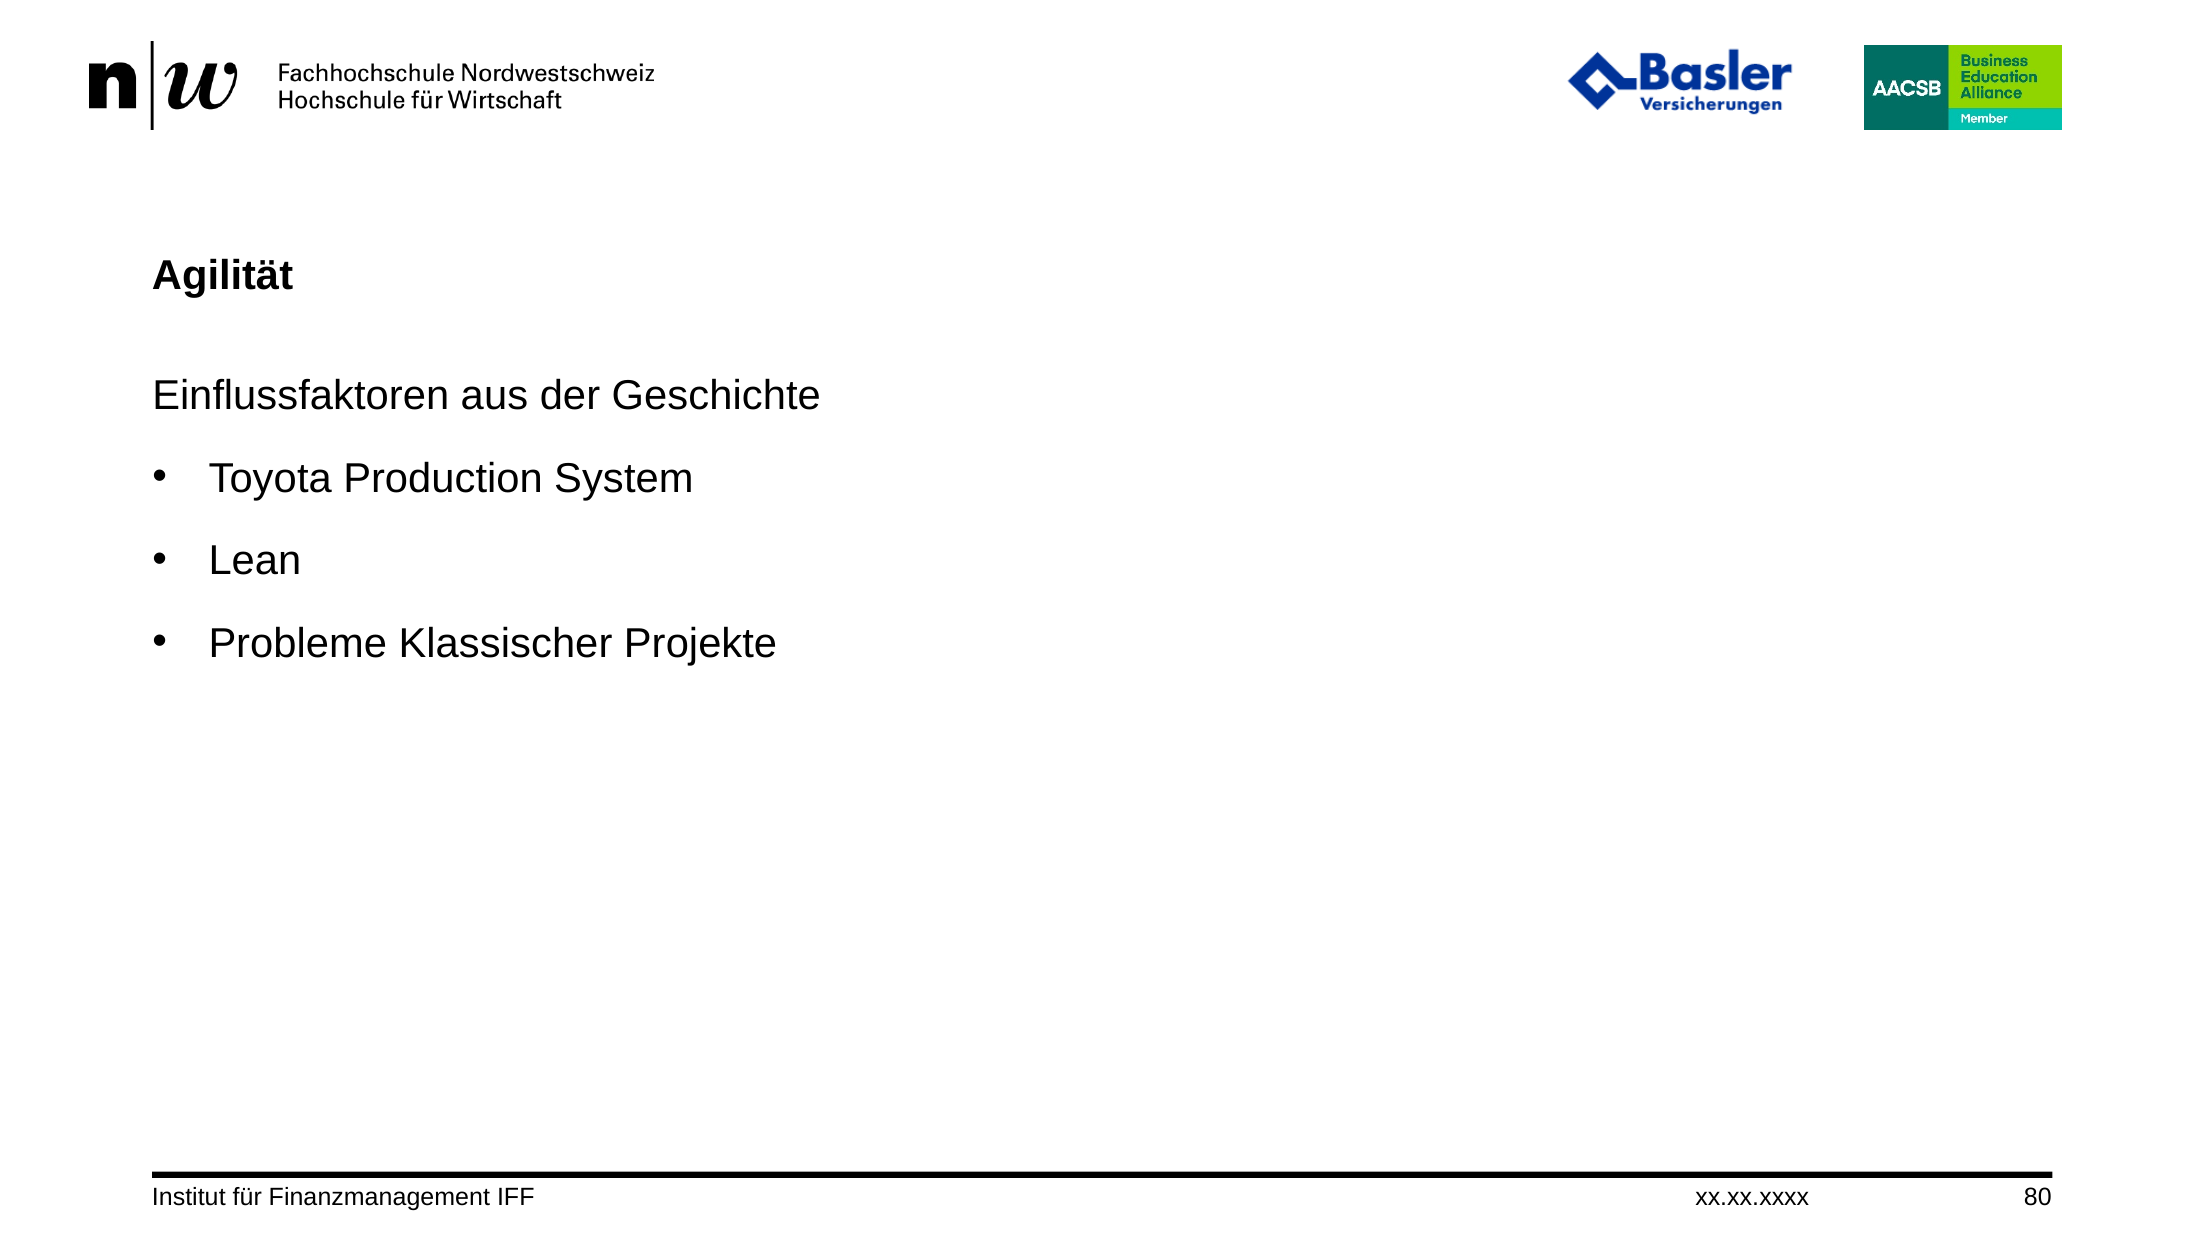

# Agilität
Einflussfaktoren aus der Geschichte
Toyota Production System
Lean
Probleme Klassischer Projekte

Institut für Finanzmanagement IFF
xx.xx.xxxx
80